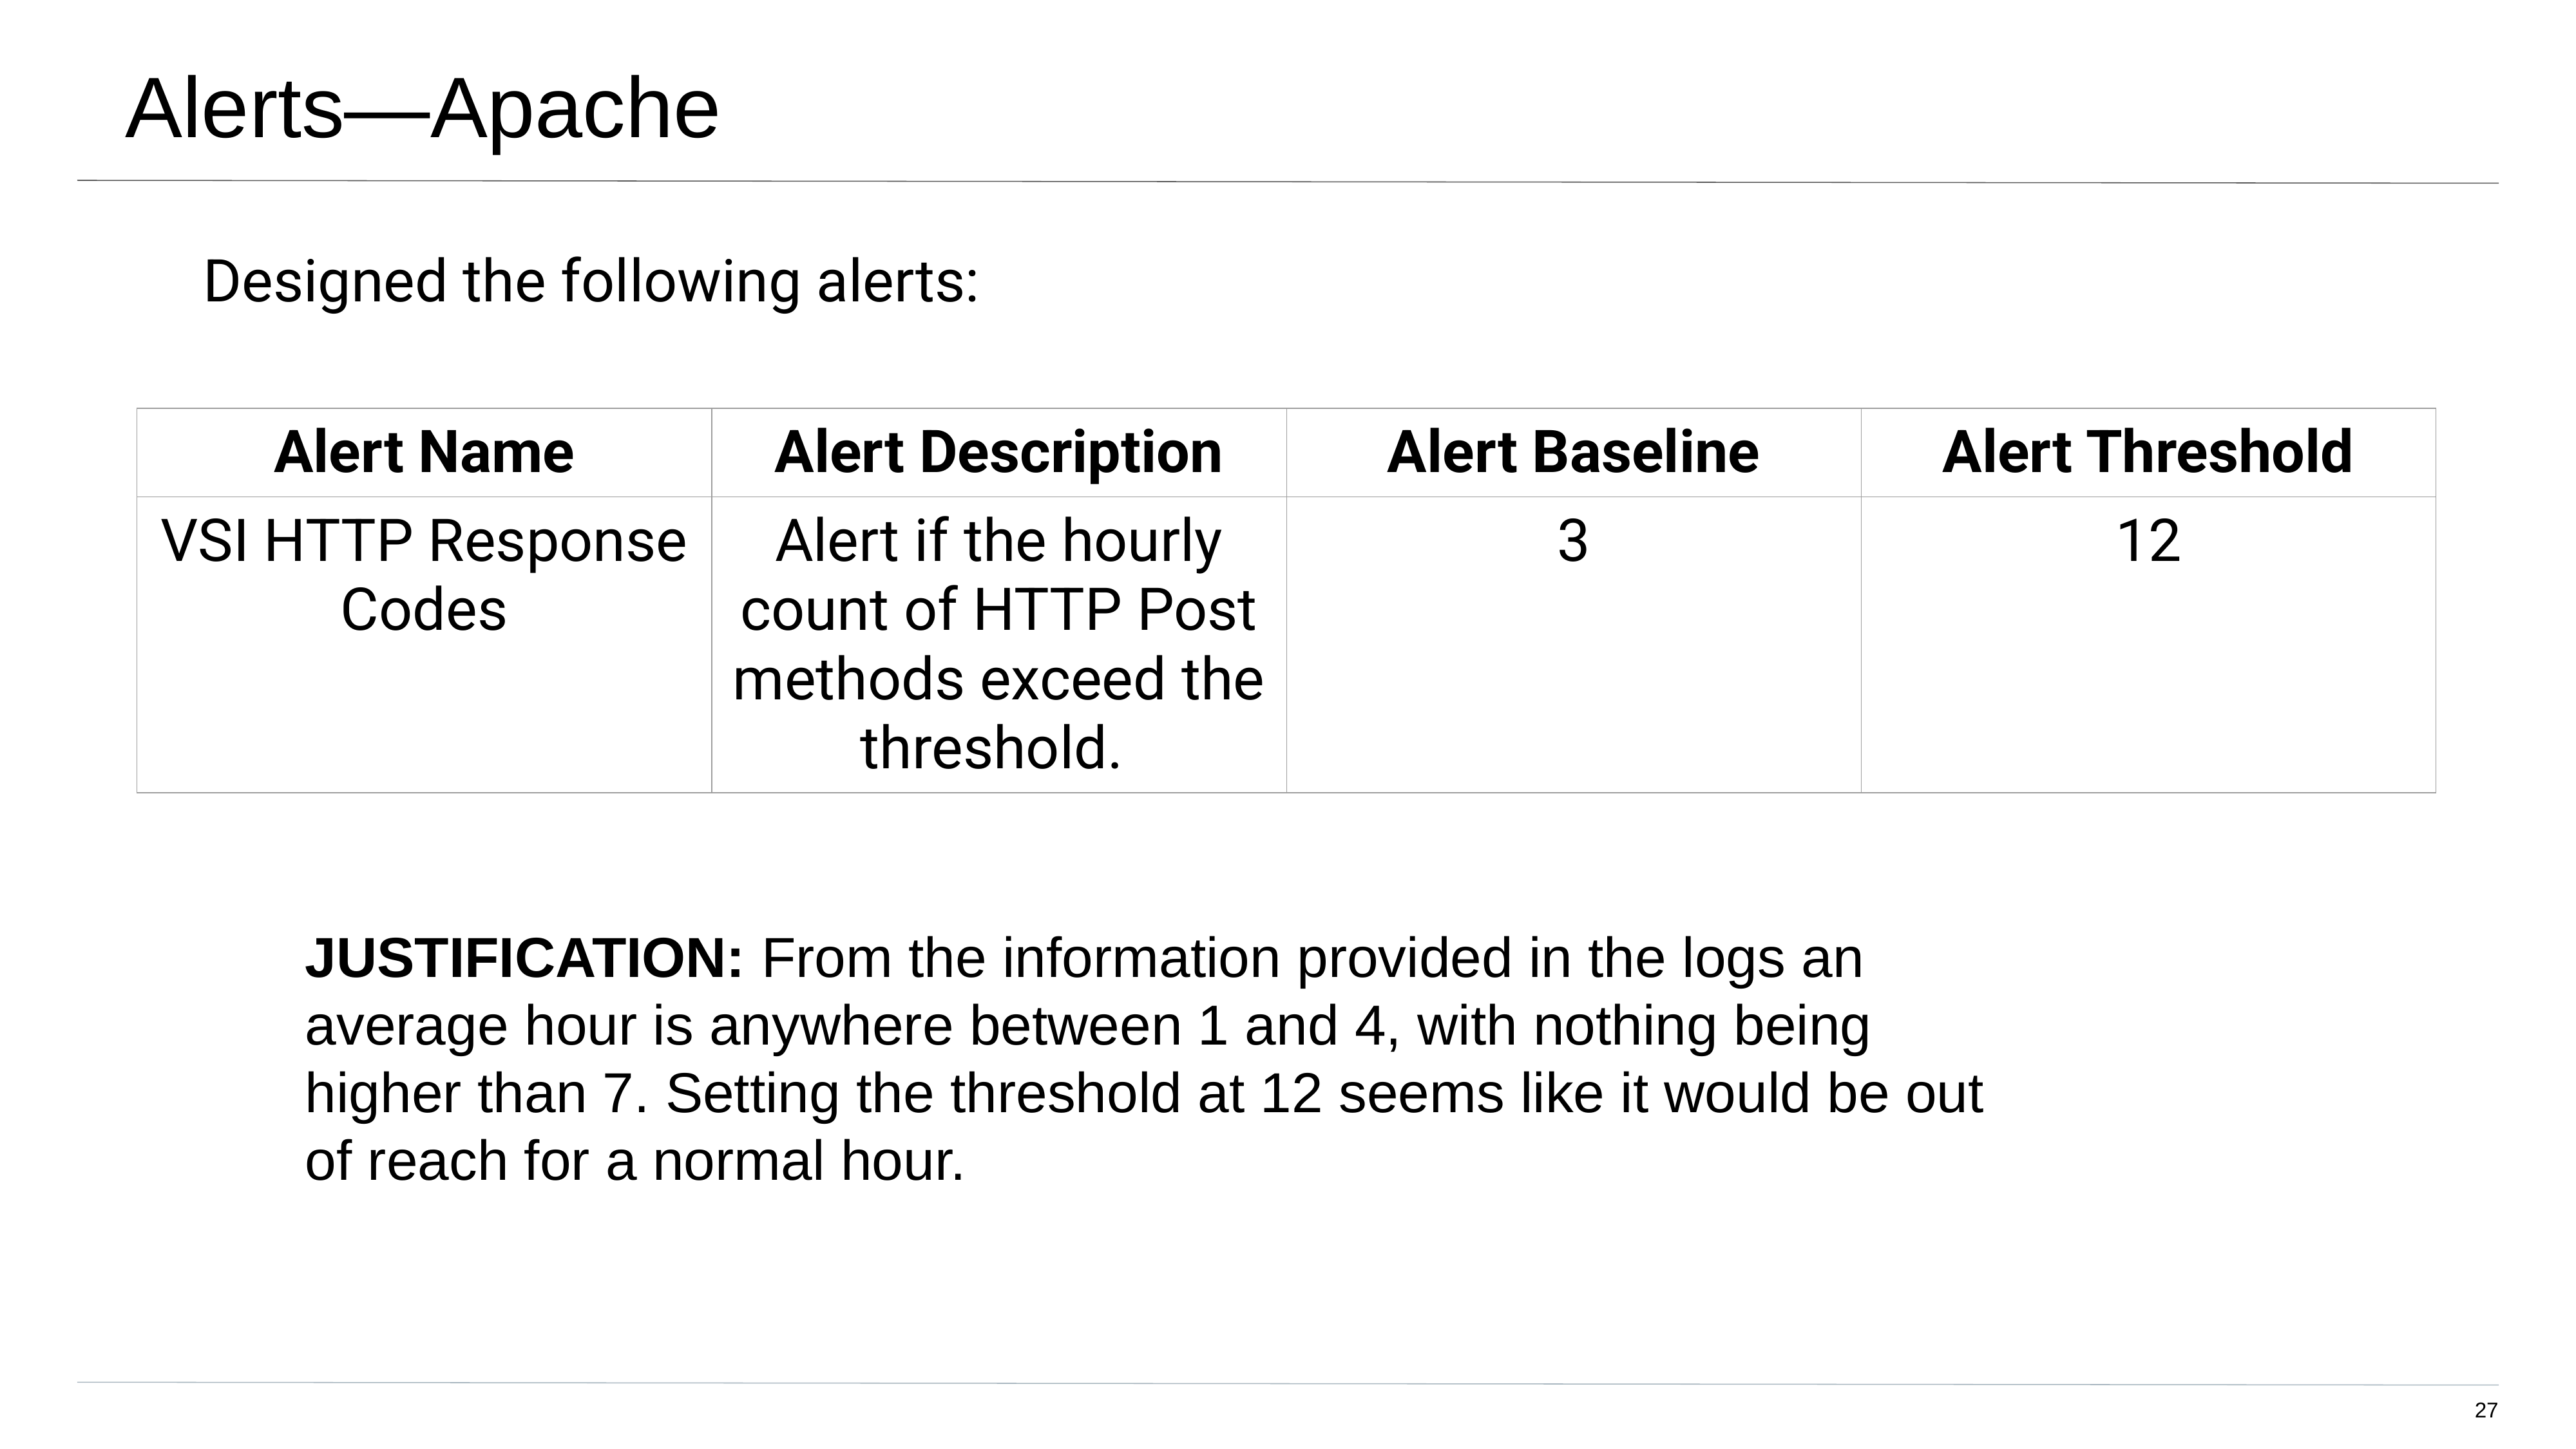

# Alerts—Apache
Designed the following alerts:

| Alert Name | Alert Description | Alert Baseline | Alert Threshold |
| --- | --- | --- | --- |
| VSI HTTP Response Codes | Alert if the hourly count of HTTP Post methods exceed the threshold. | 3 | 12 |
JUSTIFICATION: From the information provided in the logs an average hour is anywhere between 1 and 4, with nothing being higher than 7. Setting the threshold at 12 seems like it would be out of reach for a normal hour.
27